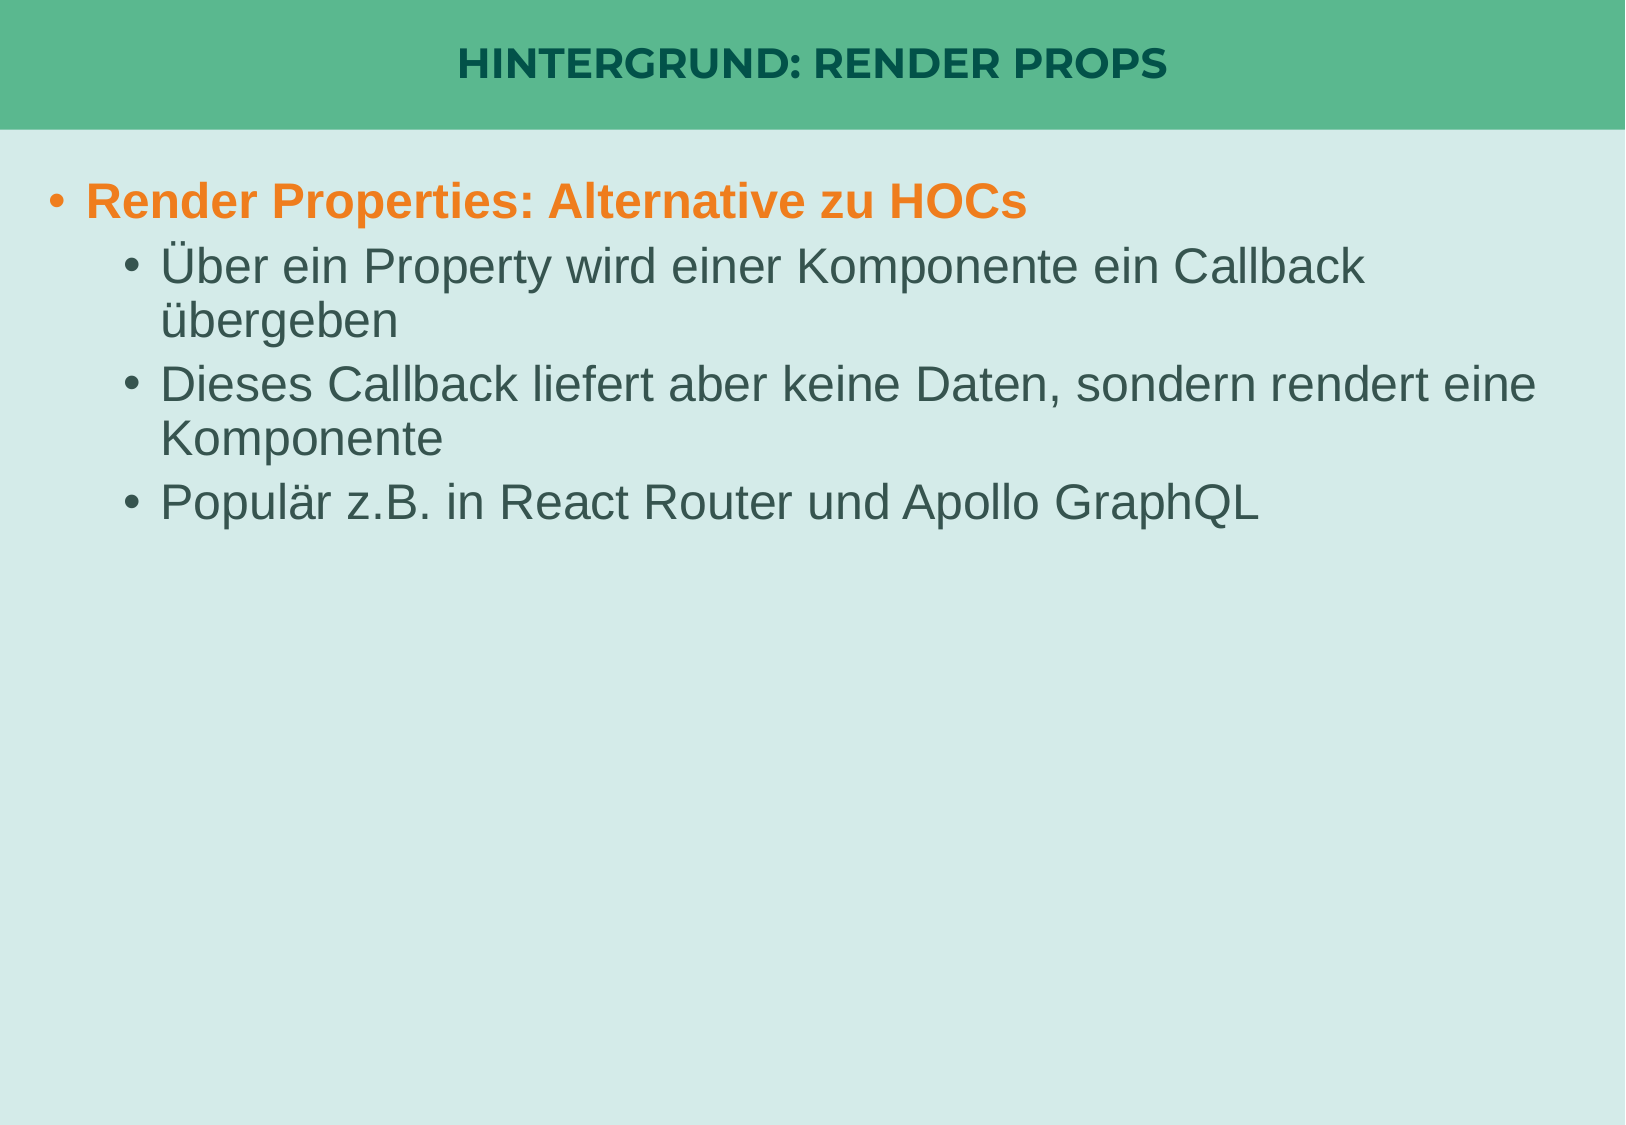

# Hintergrund: Render Props
Render Properties: Alternative zu HOCs
Über ein Property wird einer Komponente ein Callback übergeben
Dieses Callback liefert aber keine Daten, sondern rendert eine Komponente
Populär z.B. in React Router und Apollo GraphQL